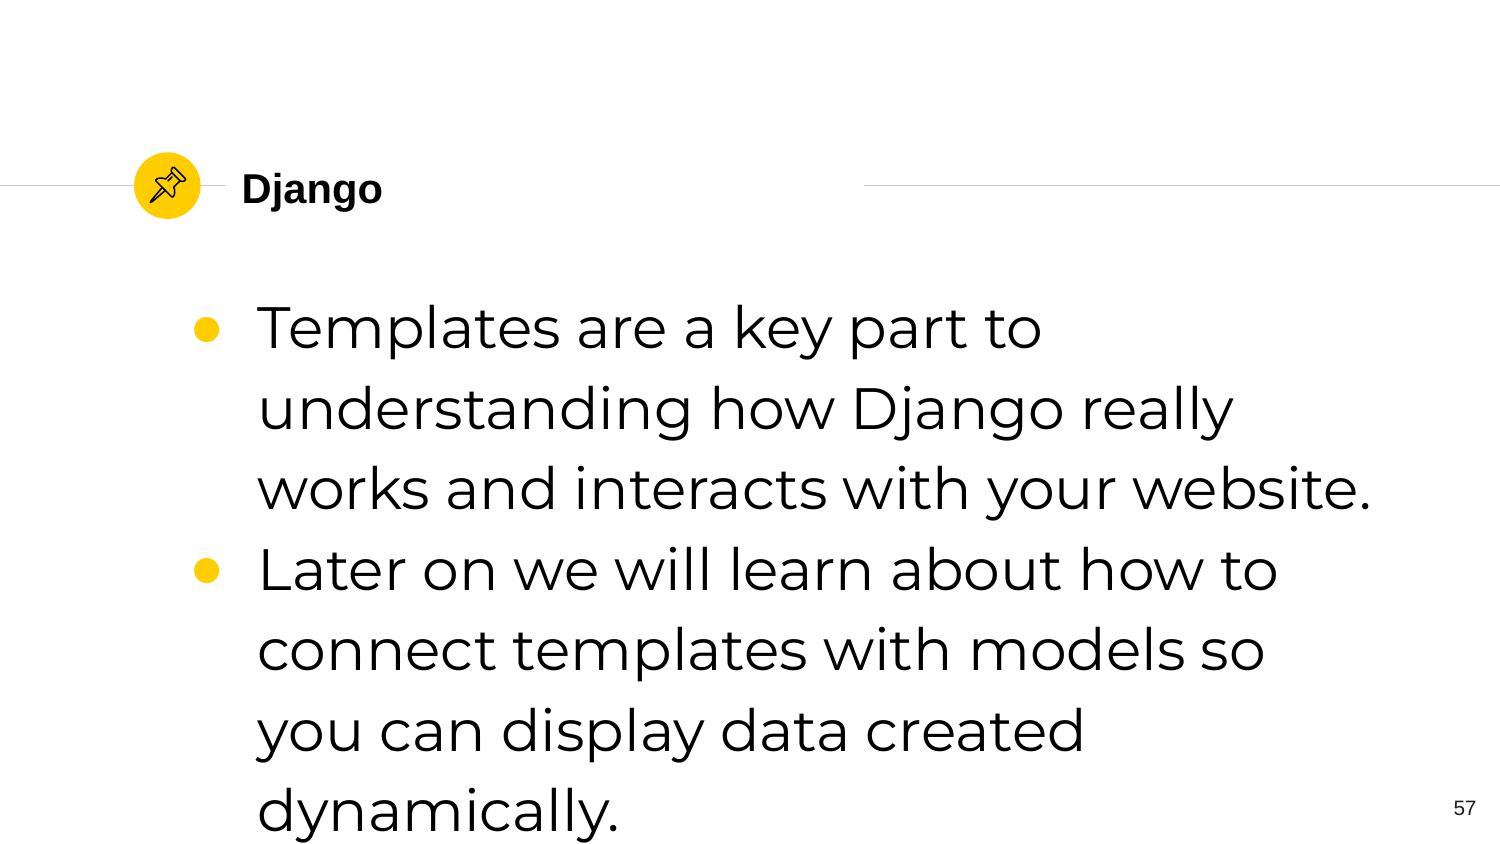

# Django

Templates are a key part to understanding how Django really works and interacts with your website.
Later on we will learn about how to connect templates with models so you can display data created dynamically.
57